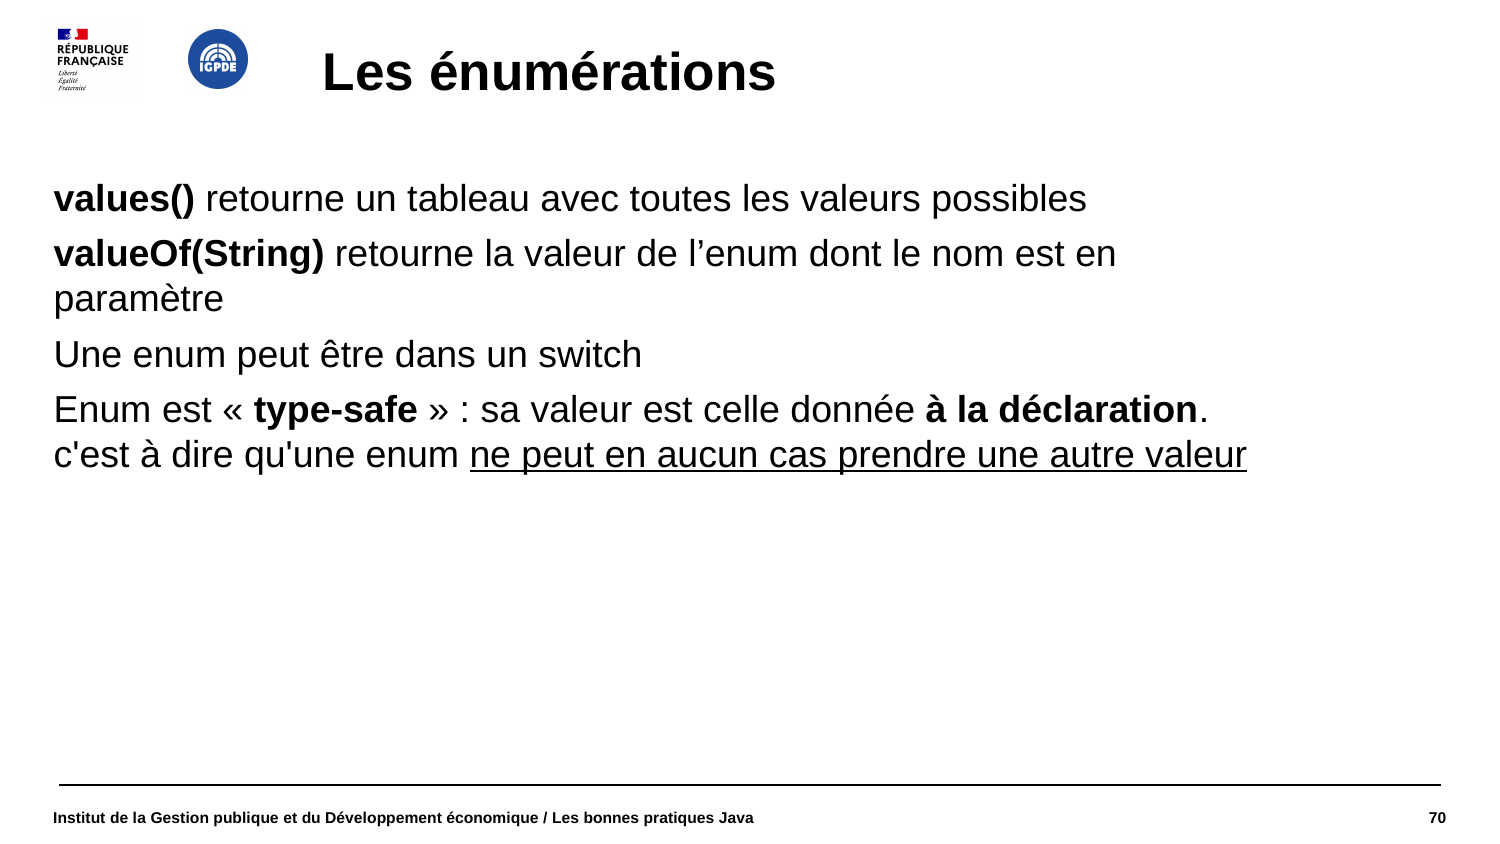

# Les énumérations
values() retourne un tableau avec toutes les valeurs possibles
valueOf(String) retourne la valeur de l’enum dont le nom est en paramètre
Une enum peut être dans un switch
Enum est « type-safe » : sa valeur est celle donnée à la déclaration. c'est à dire qu'une enum ne peut en aucun cas prendre une autre valeur
Institut de la Gestion publique et du Développement économique / Les bonnes pratiques Java
70